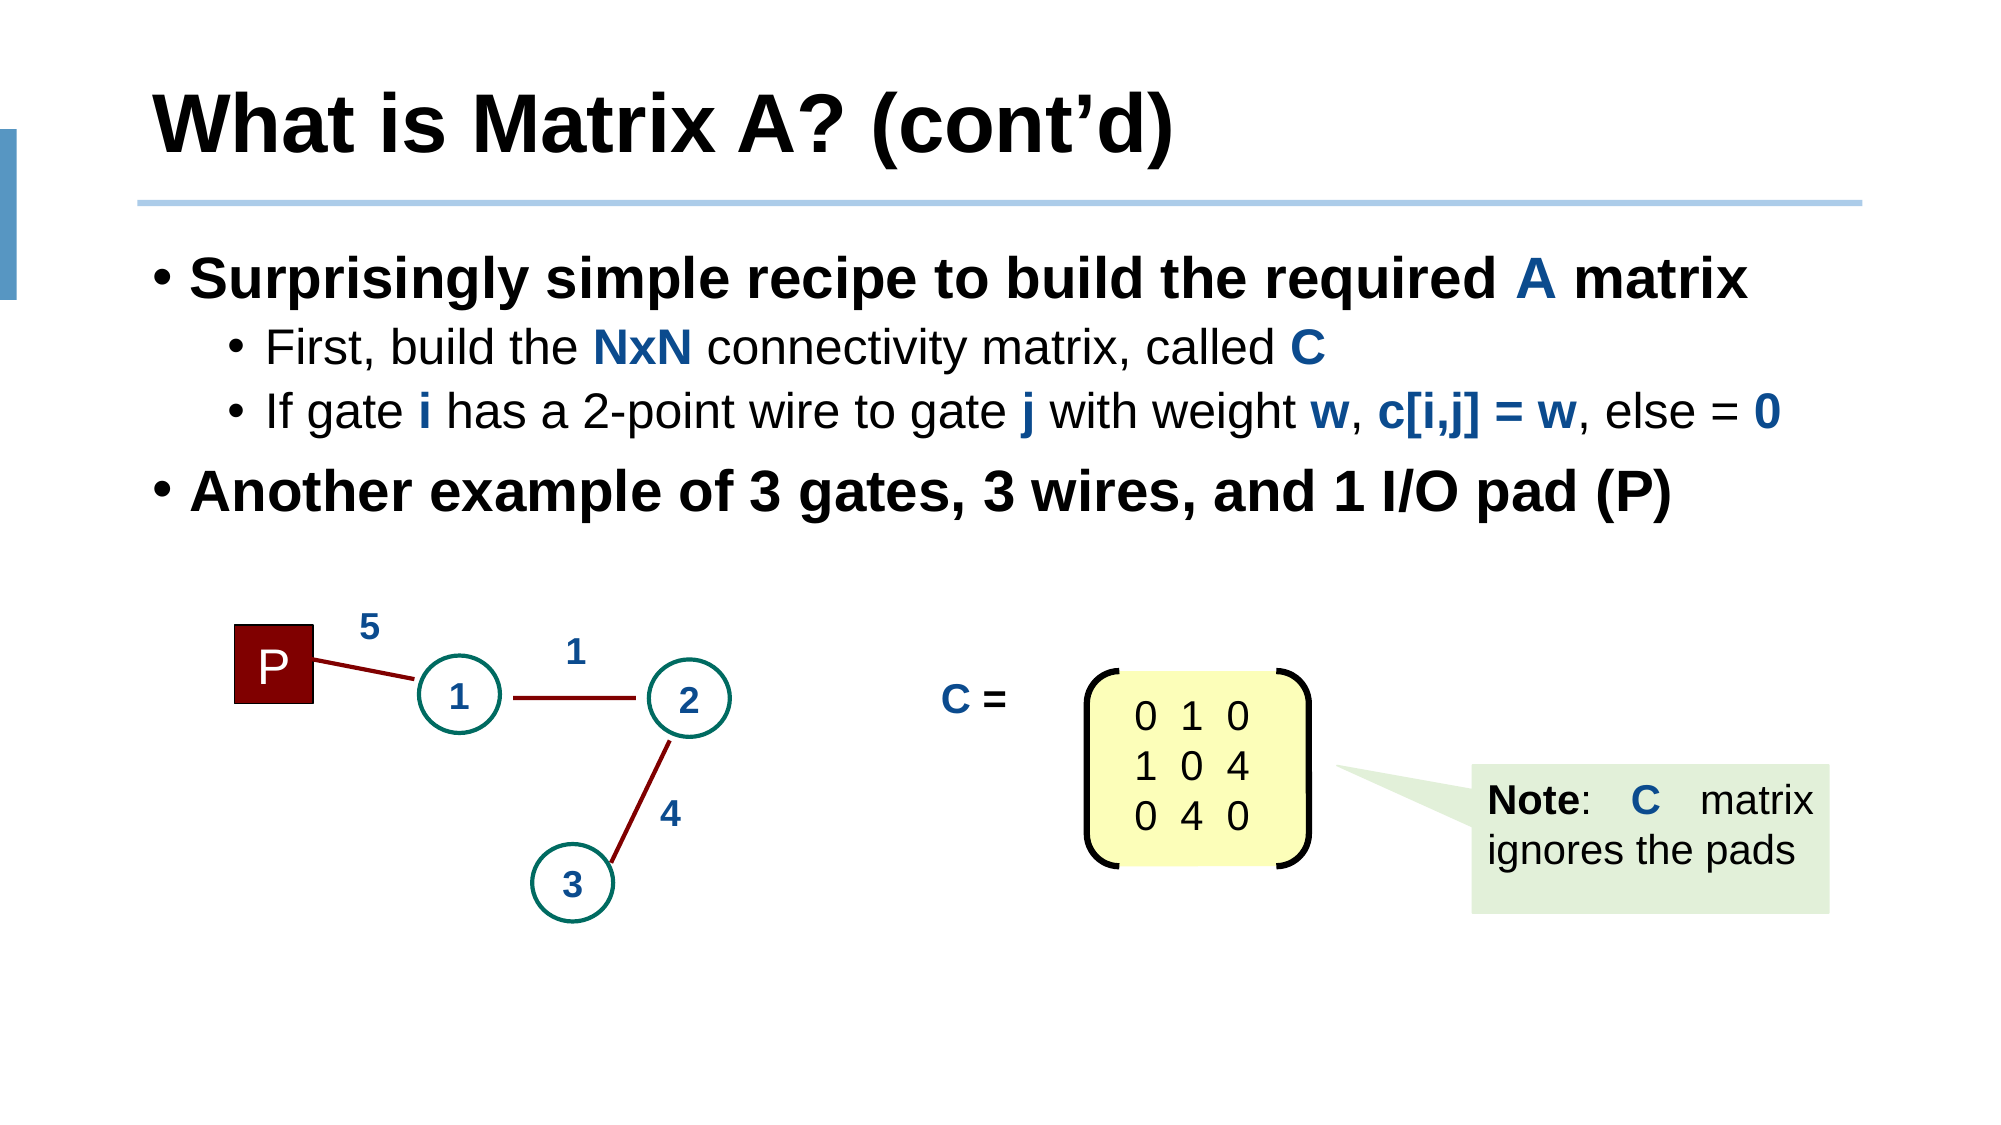

# What is Matrix A? (cont’d)
Surprisingly simple recipe to build the required A matrix
First, build the NxN connectivity matrix, called C
If gate i has a 2-point wire to gate j with weight w, c[i,j] = w, else = 0
Another example of 3 gates, 3 wires, and 1 I/O pad (P)

5
1
P
1

2
C =

0  1  0
1  0  4
0  4  0

Note: C matrix ignores the pads
4
3